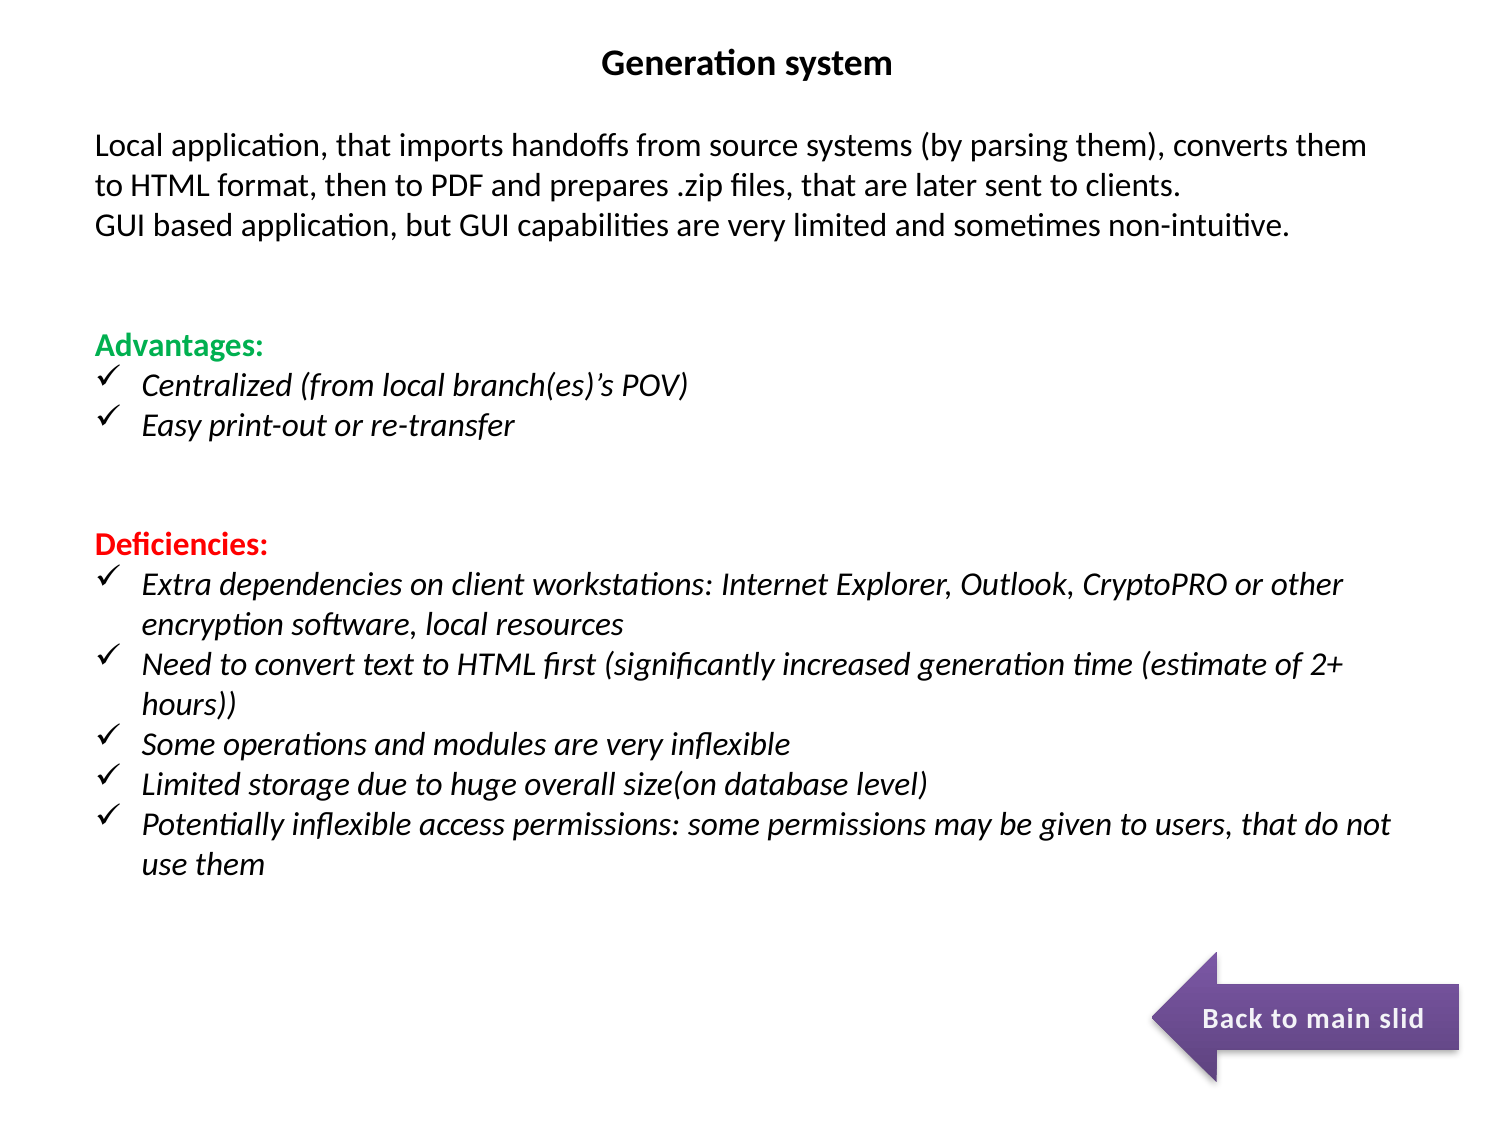

Generation system

Local application, that imports handoffs from source systems (by parsing them), converts them to HTML format, then to PDF and prepares .zip files, that are later sent to clients.
GUI based application, but GUI capabilities are very limited and sometimes non-intuitive.

Advantages:
Centralized (from local branch(es)’s POV)
Easy print-out or re-transfer

Deficiencies:
Extra dependencies on client workstations: Internet Explorer, Outlook, CryptoPRO or other encryption software, local resources
Need to convert text to HTML first (significantly increased generation time (estimate of 2+ hours))
Some operations and modules are very inflexible
Limited storage due to huge overall size(on database level)
Potentially inflexible access permissions: some permissions may be given to users, that do not use them
Back to main slide